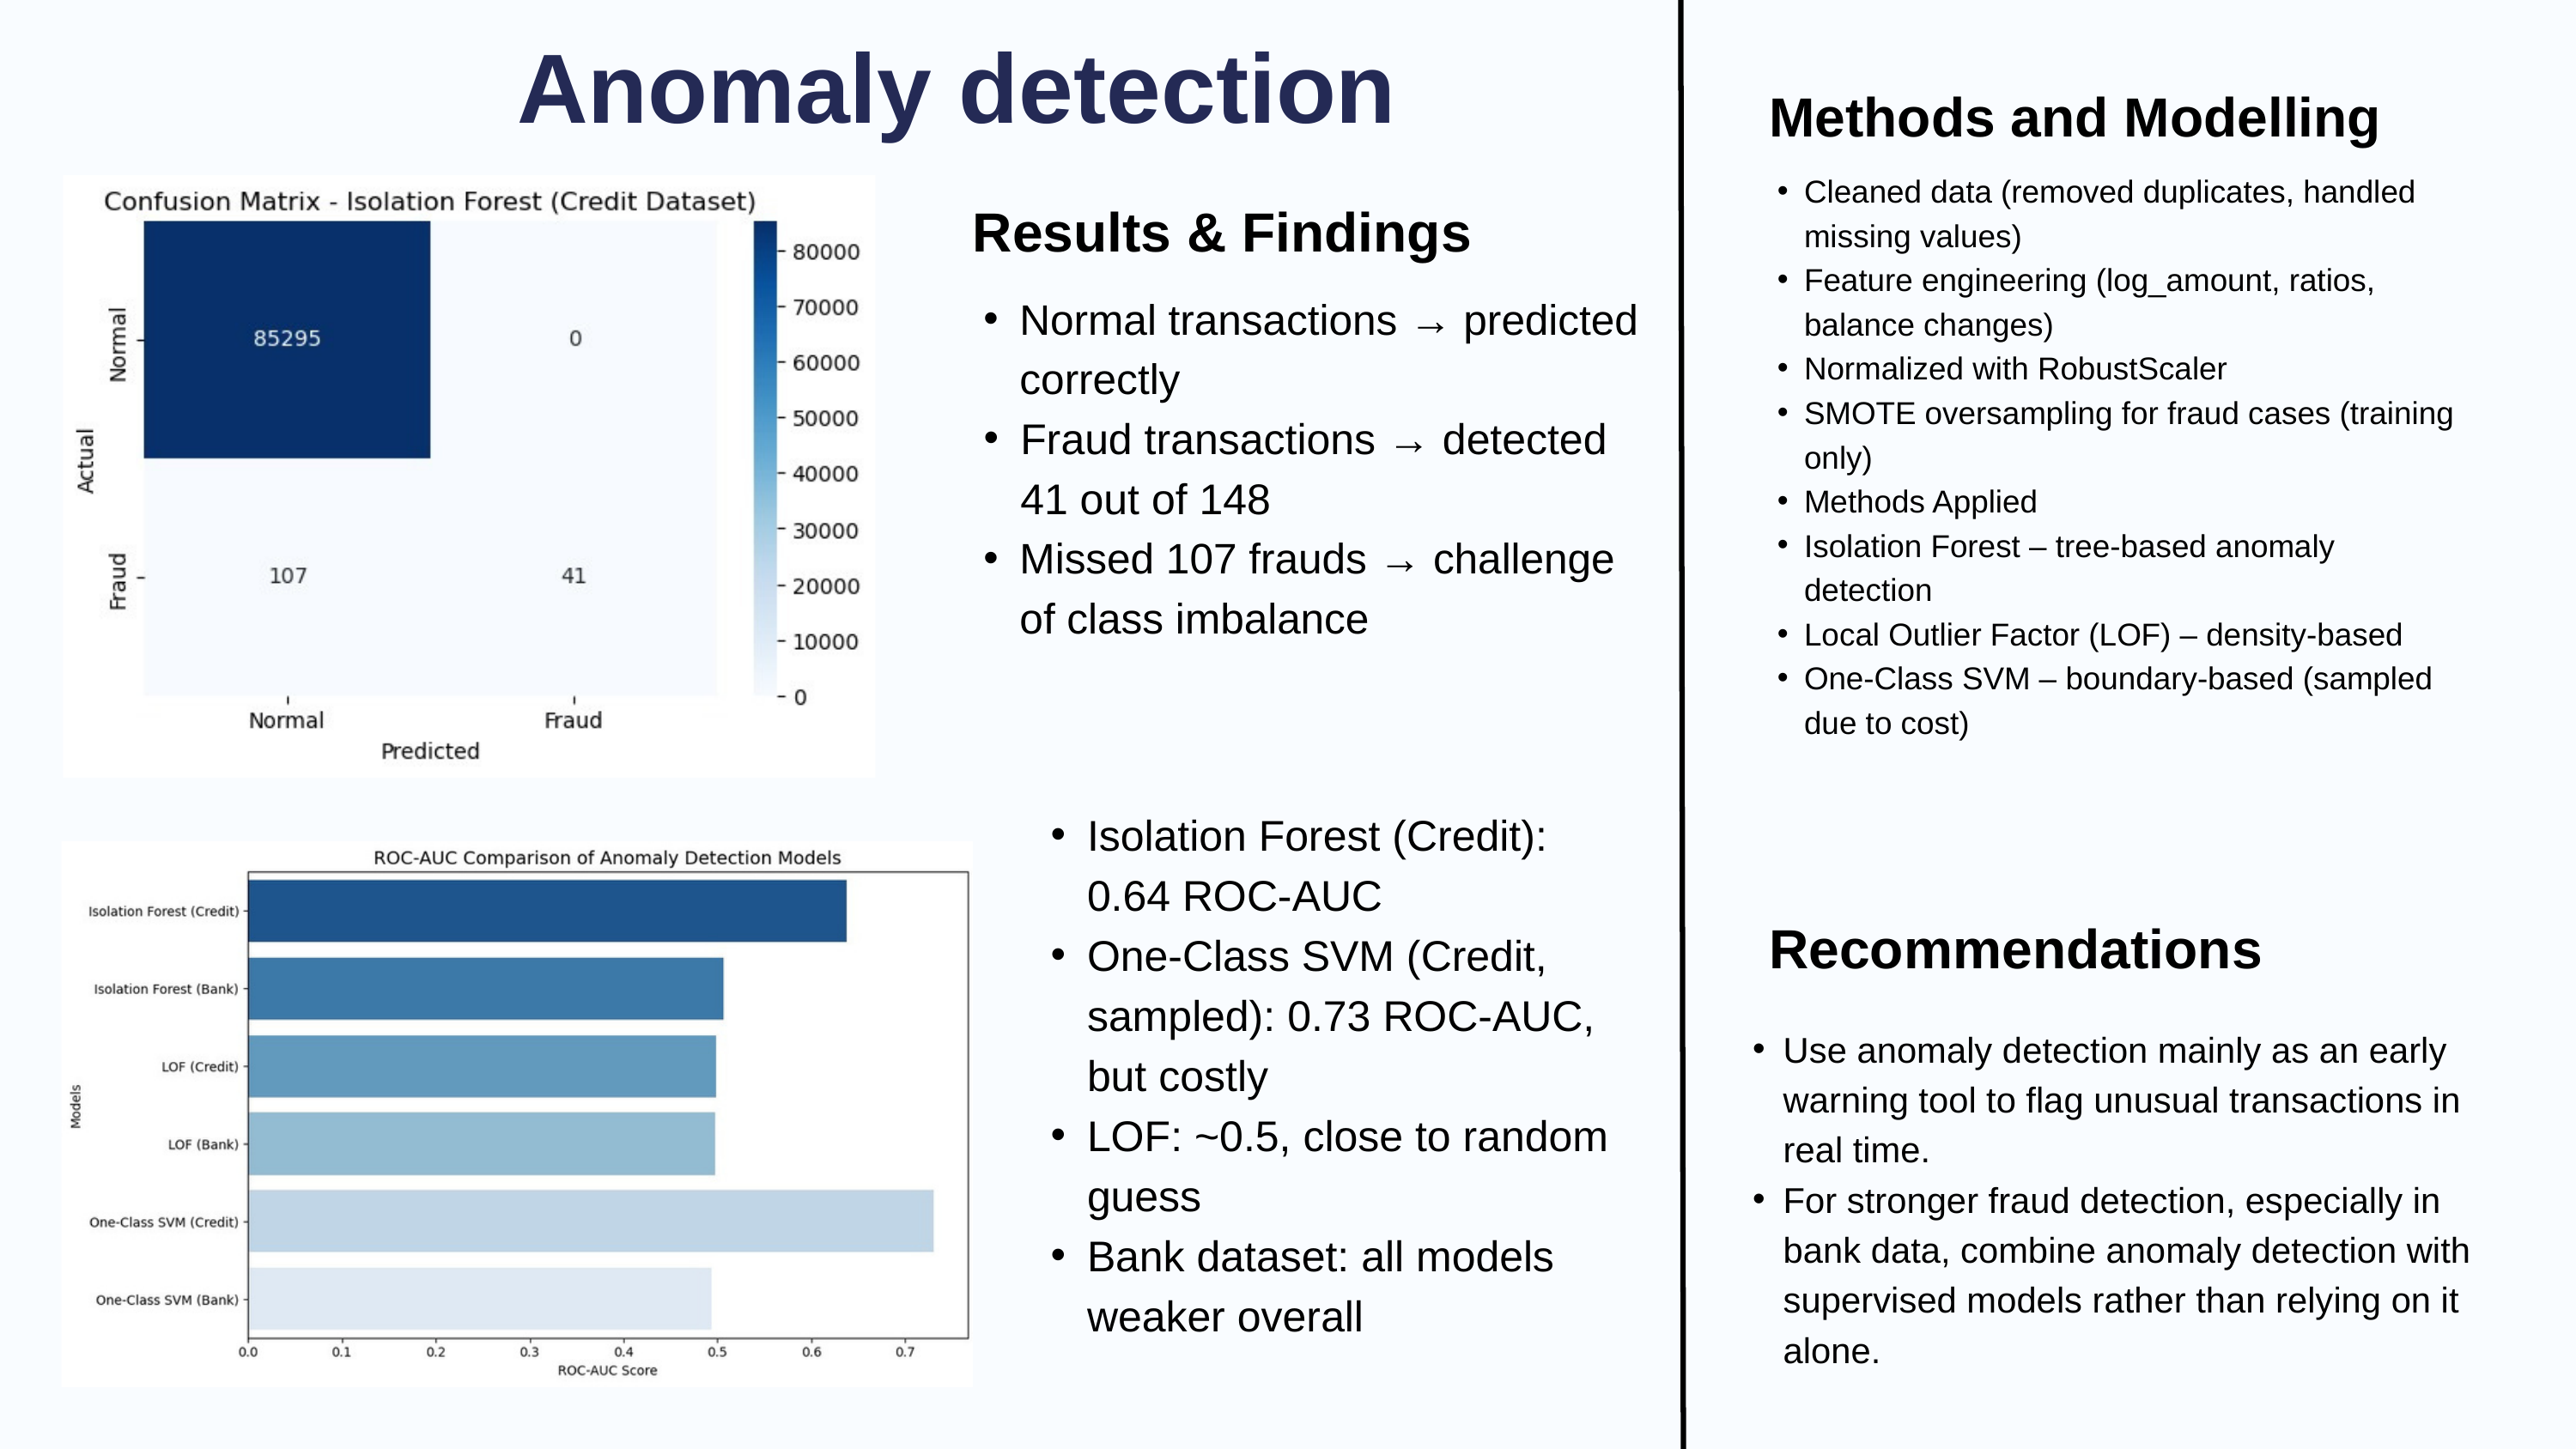

Anomaly detection
Methods and Modelling

Cleaned data (removed duplicates, handled missing values)
Feature engineering (log_amount, ratios, balance changes)
Normalized with RobustScaler
SMOTE oversampling for fraud cases (training only)
Methods Applied
Isolation Forest – tree-based anomaly detection
Local Outlier Factor (LOF) – density-based
One-Class SVM – boundary-based (sampled due to cost)

Results & Findings
Normal transactions → predicted correctly
Fraud transactions → detected 41 out of 148
Missed 107 frauds → challenge of class imbalance

Isolation Forest (Credit): 0.64 ROC-AUC
One-Class SVM (Credit, sampled): 0.73 ROC-AUC, but costly
LOF: ~0.5, close to random guess
Bank dataset: all models weaker overall

Recommendations

Use anomaly detection mainly as an early warning tool to flag unusual transactions in real time.
For stronger fraud detection, especially in bank data, combine anomaly detection with supervised models rather than relying on it alone.